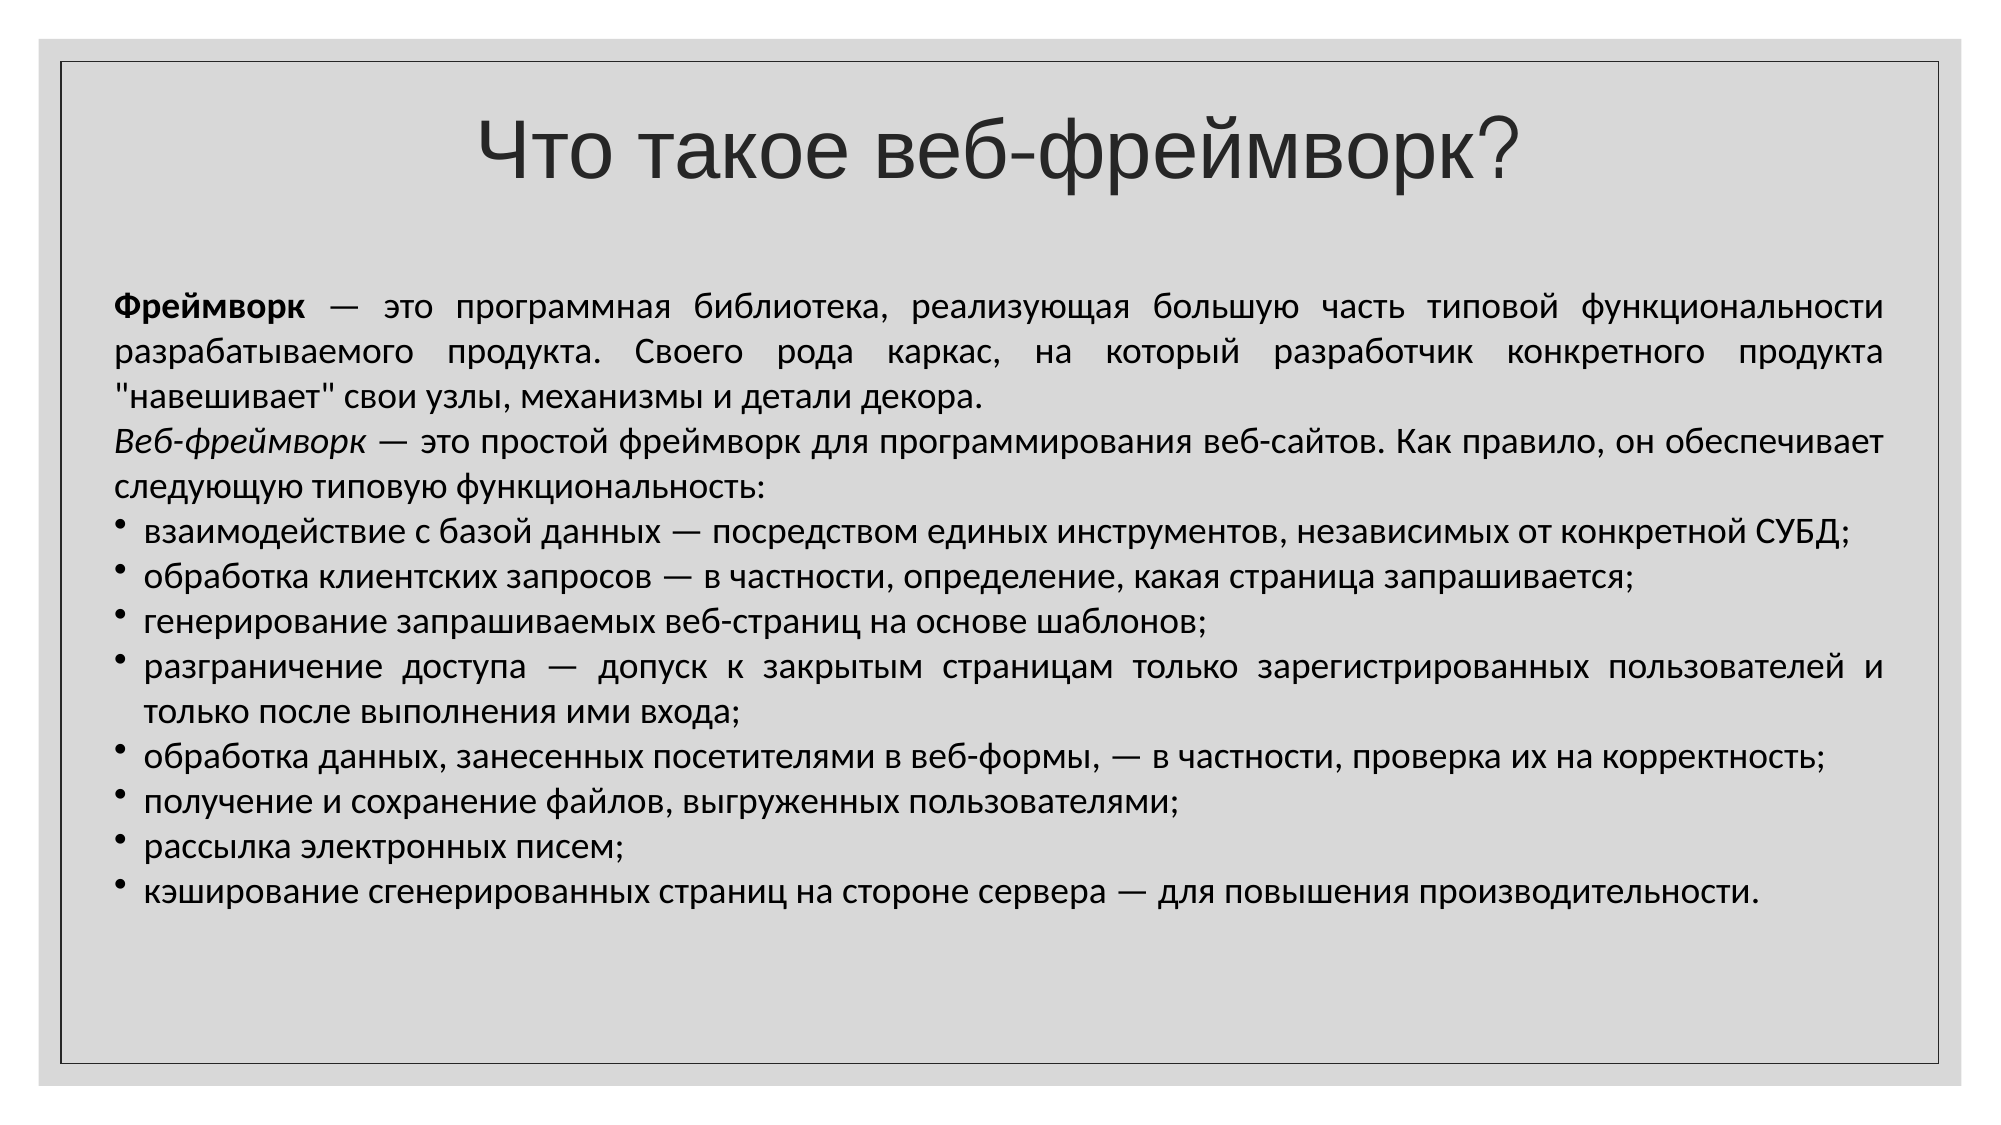

Что такое веб-фреймворк?
Фреймворк — это программная библиотека, реализующая большую часть типовой функциональности разрабатываемого продукта. Своего рода каркас, на который разработчик конкретного продукта "навешивает" свои узлы, механизмы и детали декора.
Веб-фреймворк — это простой фреймворк для программирования веб-сайтов. Как правило, он обеспечивает следующую типовую функциональность:
взаимодействие с базой данных — посредством единых инструментов, независимых от конкретной СУБД;
обработка клиентских запросов — в частности, определение, какая страница запрашивается;
генерирование запрашиваемых веб-страниц на основе шаблонов;
разграничение доступа — допуск к закрытым страницам только зарегистрированных пользователей и только после выполнения ими входа;
обработка данных, занесенных посетителями в веб-формы, — в частности, проверка их на корректность;
получение и сохранение файлов, выгруженных пользователями;
рассылка электронных писем;
кэширование сгенерированных страниц на стороне сервера — для повышения производительности.